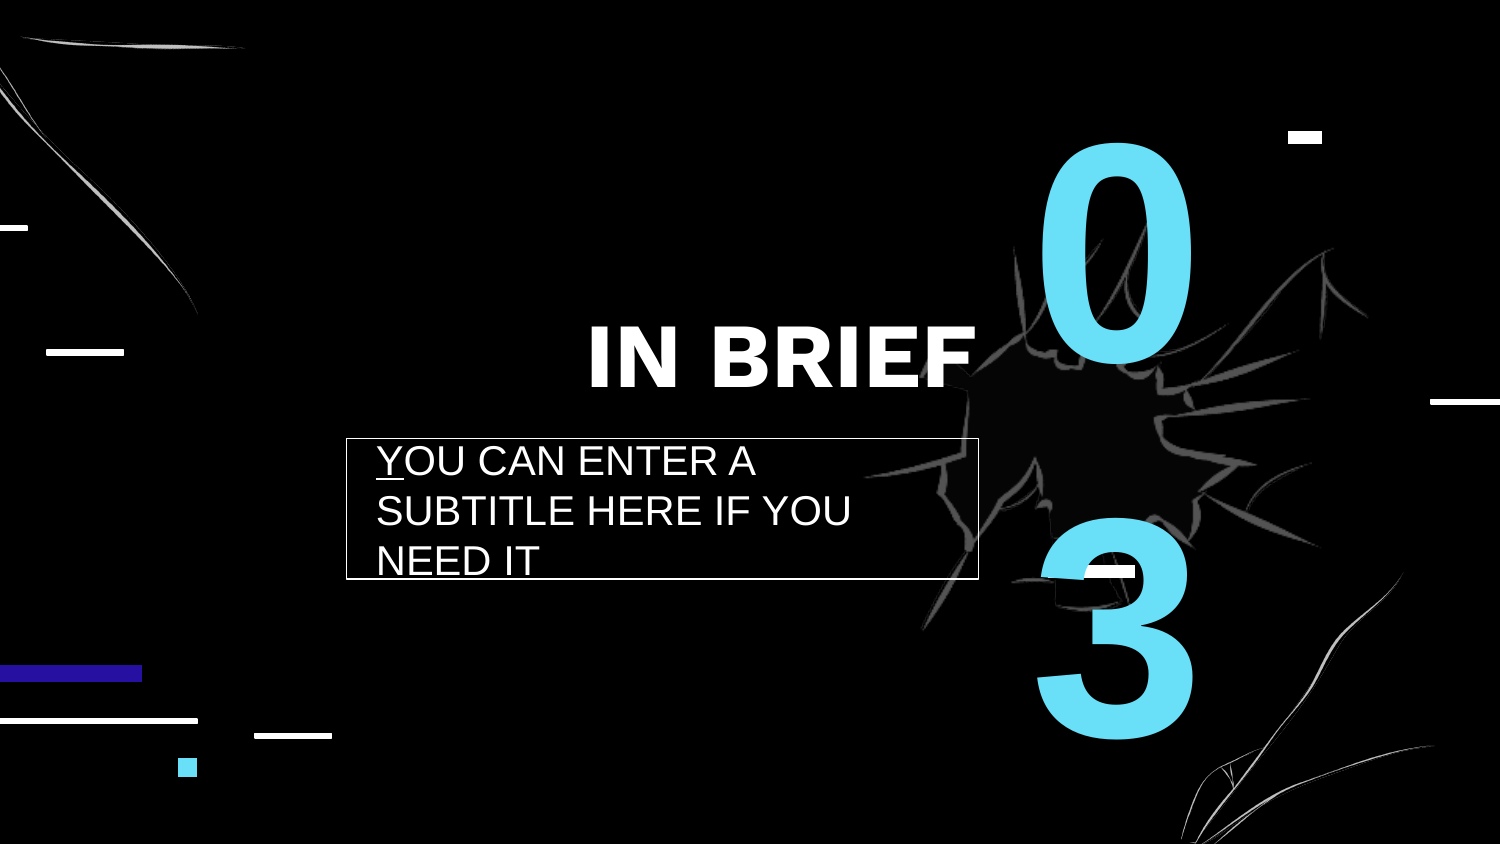

# IN BRIEF
03
YOU CAN ENTER A SUBTITLE HERE IF YOU NEED IT